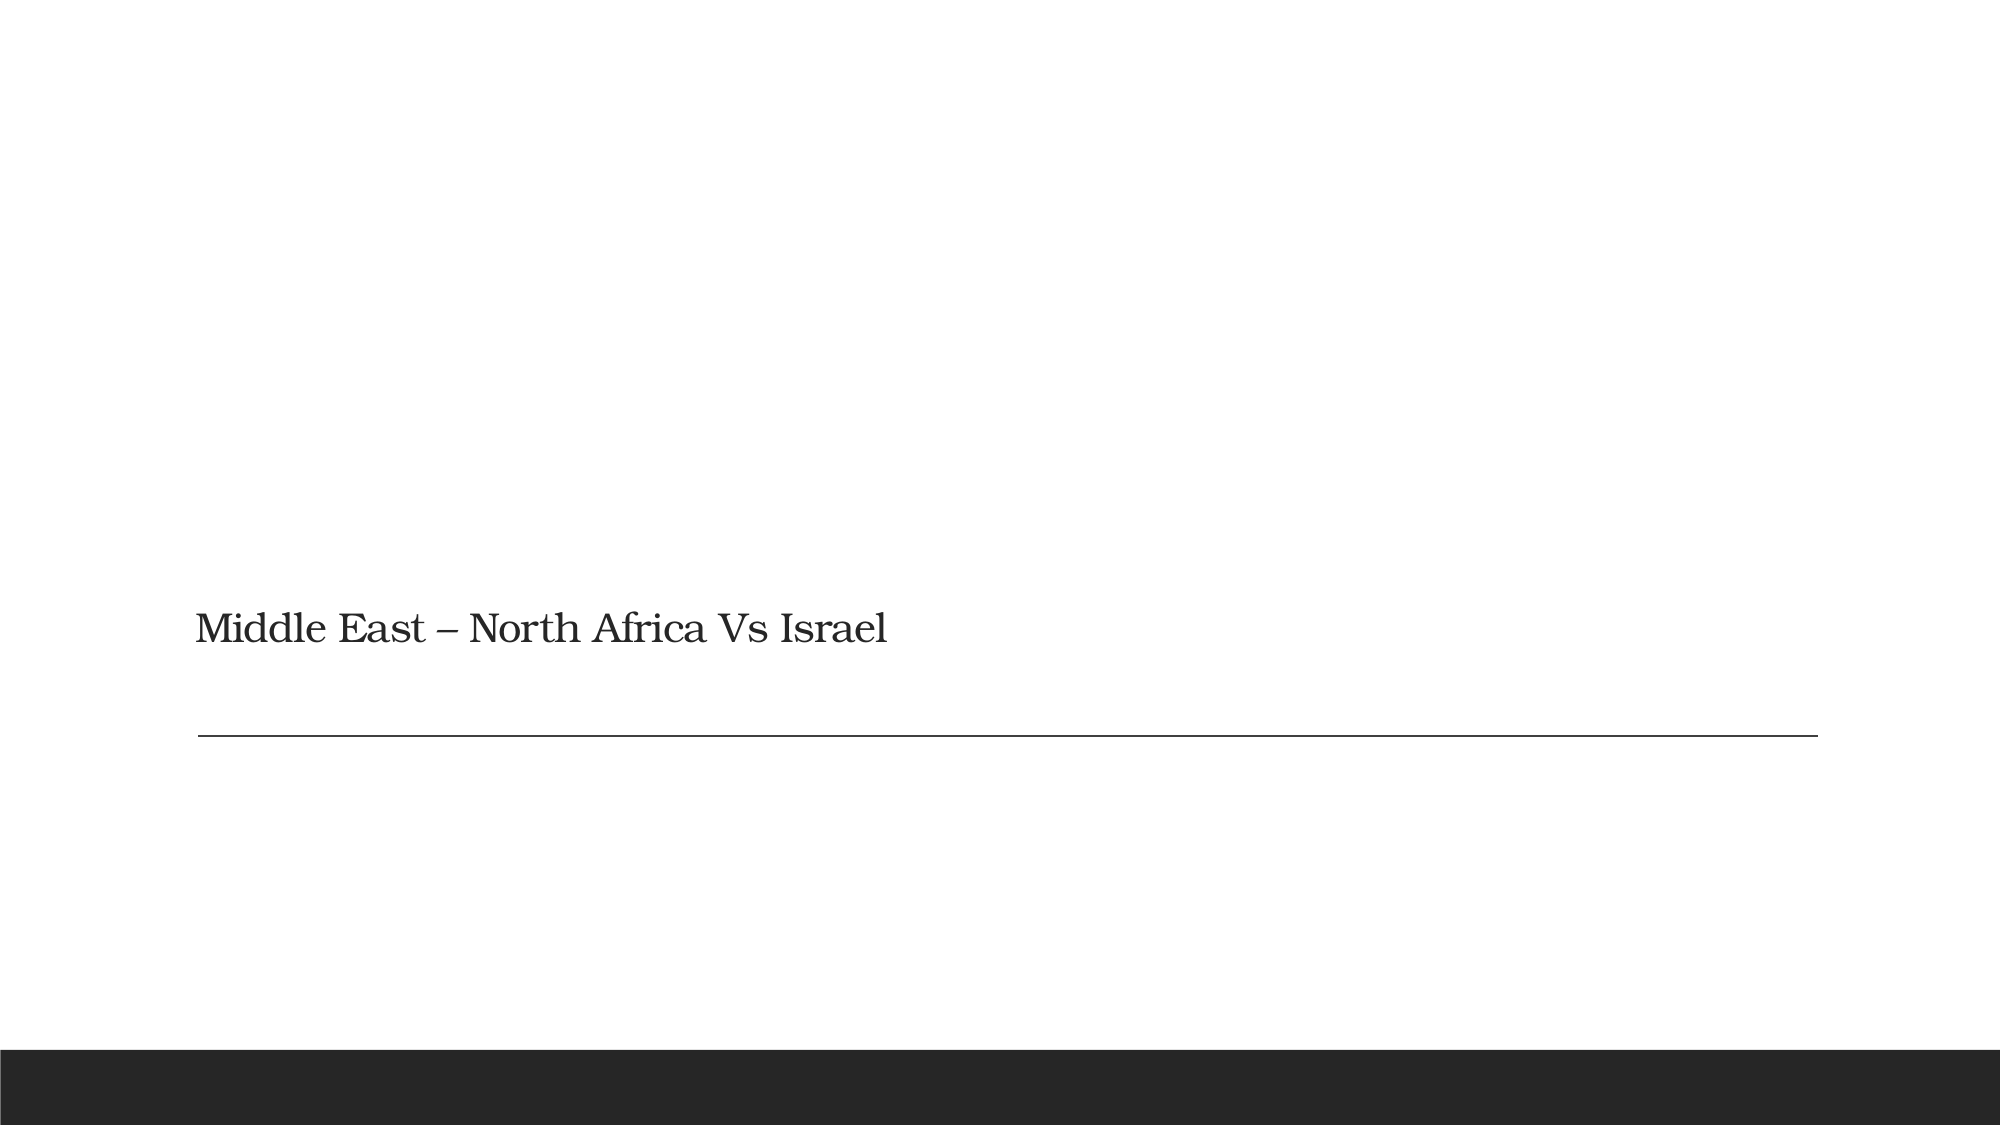

# Middle East – North Africa Vs Israel